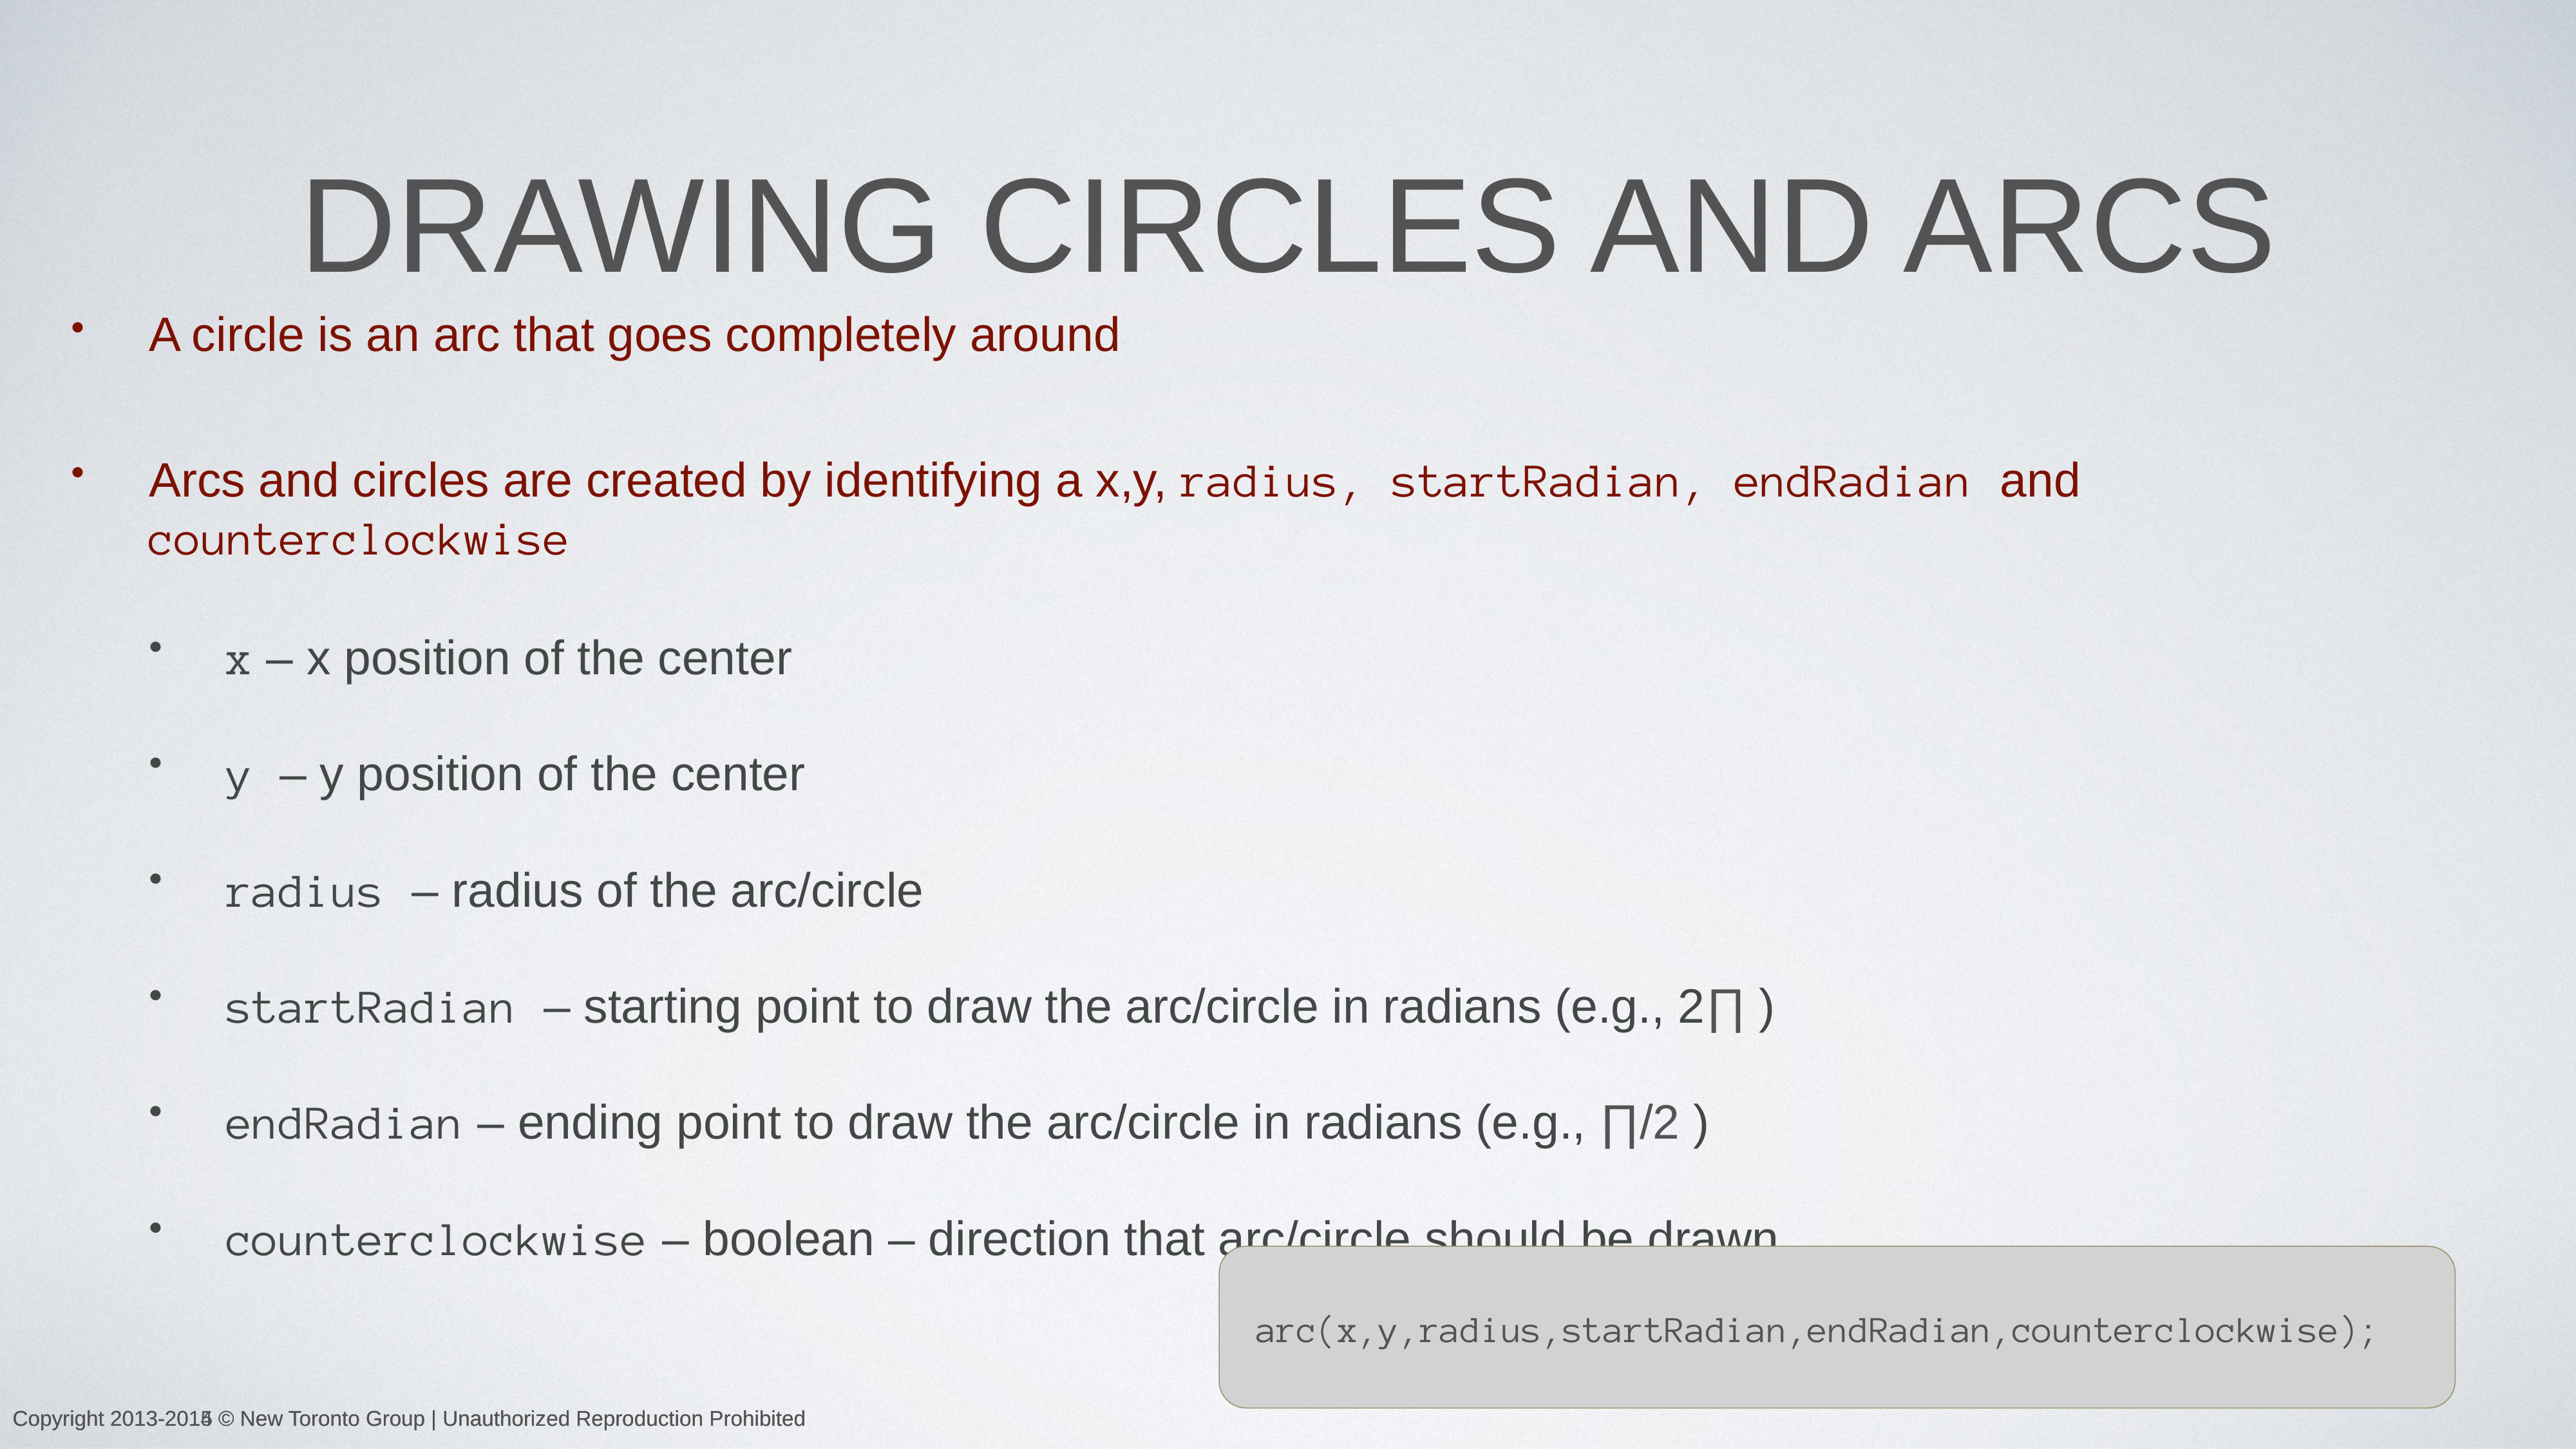

# Drawing Circles and Arcs
A circle is an arc that goes completely around
Arcs and circles are created by identifying a x,y, radius, startRadian, endRadian and counterclockwise
x – x position of the center
y – y position of the center
radius – radius of the arc/circle
startRadian – starting point to draw the arc/circle in radians (e.g., 2∏ )
endRadian – ending point to draw the arc/circle in radians (e.g., ∏/2 )
counterclockwise – boolean – direction that arc/circle should be drawn

arc(x,y,radius,startRadian,endRadian,counterclockwise);